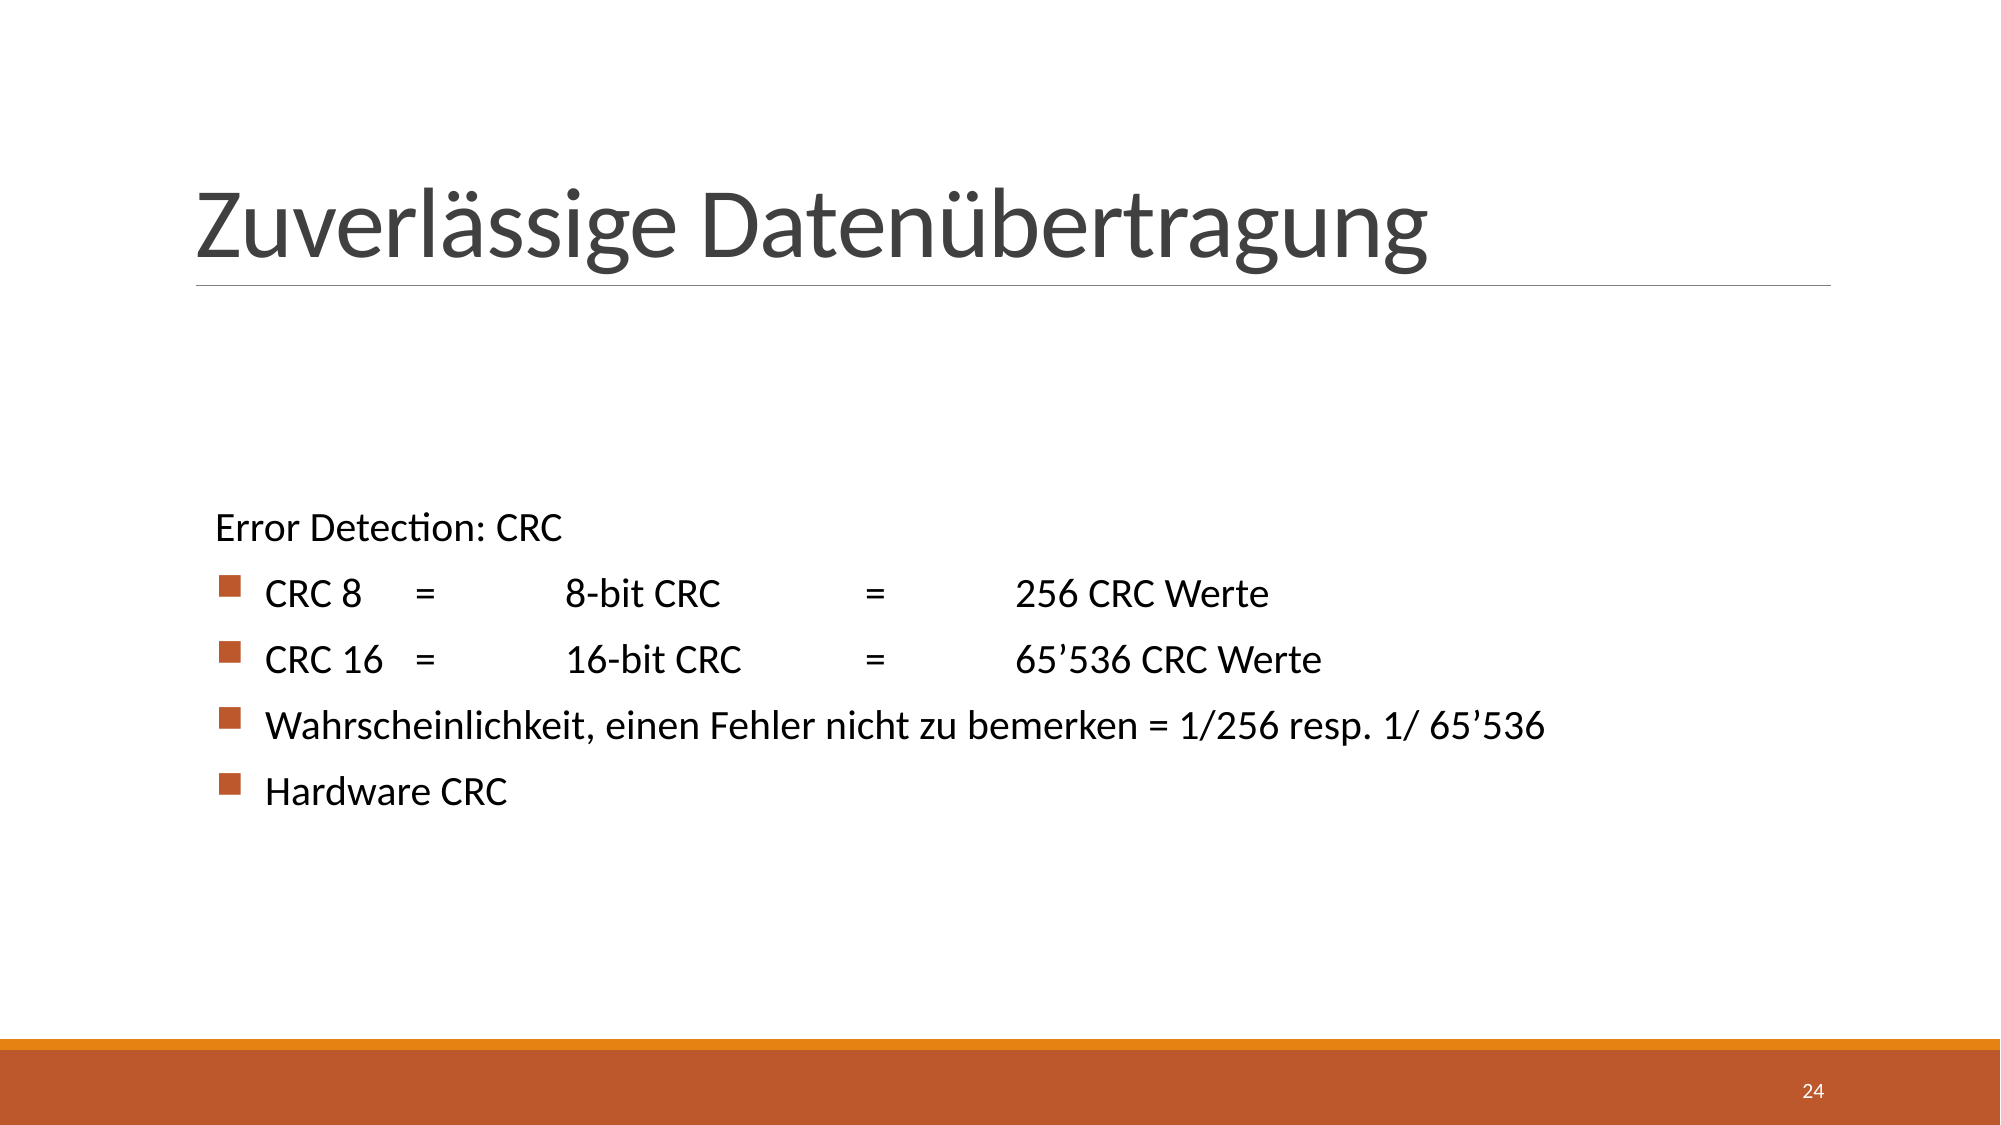

# Zuverlässige Datenübertragung
Error Detection: CRC
CRC 8  	=  	8-bit CRC  	= 	256 CRC Werte
CRC 16 	= 	16-bit CRC 	= 	65’536 CRC Werte
Wahrscheinlichkeit, einen Fehler nicht zu bemerken = 1/256 resp. 1/ 65’536
Hardware CRC
24